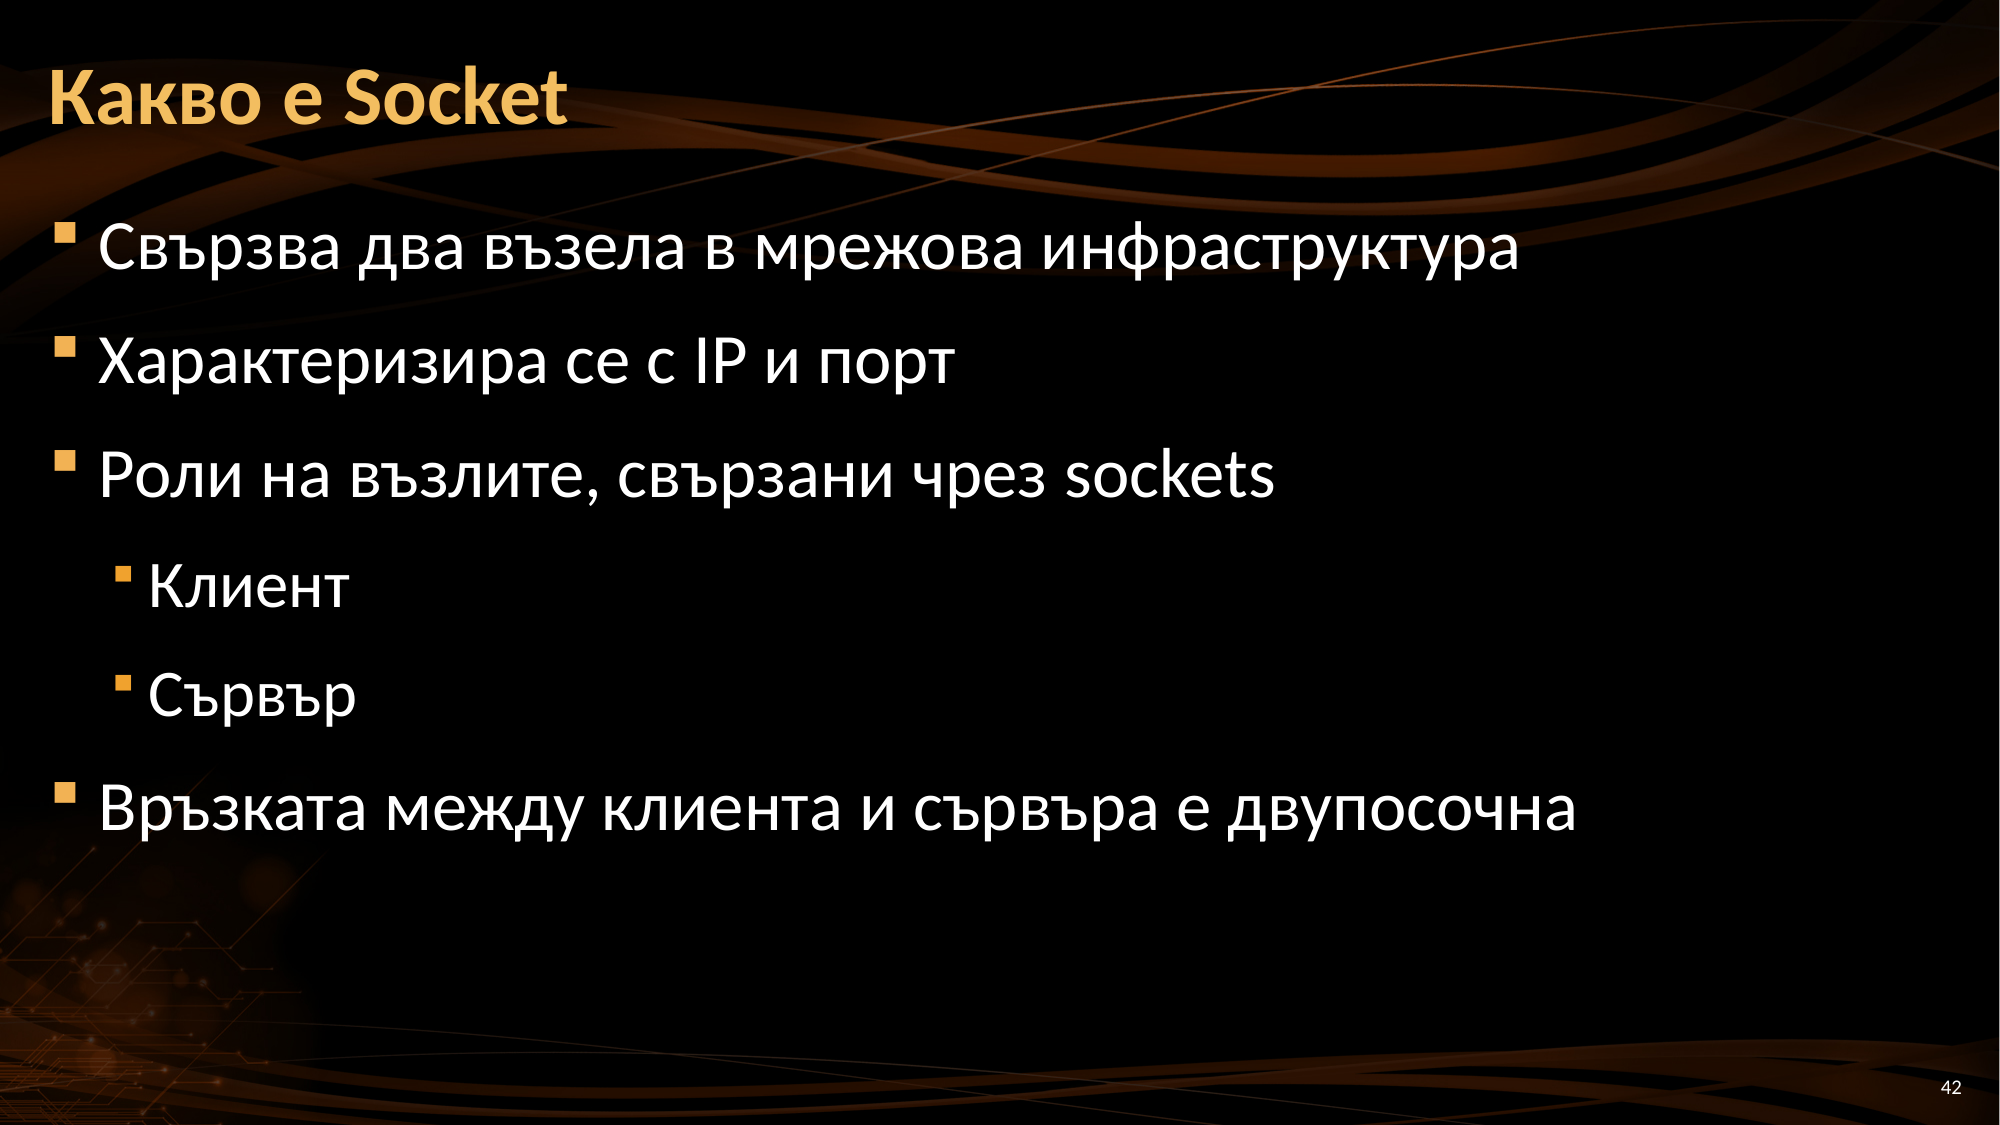

# Какво е Socket
Свързва два възела в мрежова инфраструктура
Характеризира се с IP и порт
Роли на възлите, свързани чрез sockets
Клиент
Сървър
Връзката между клиента и сървъра е двупосочна
42